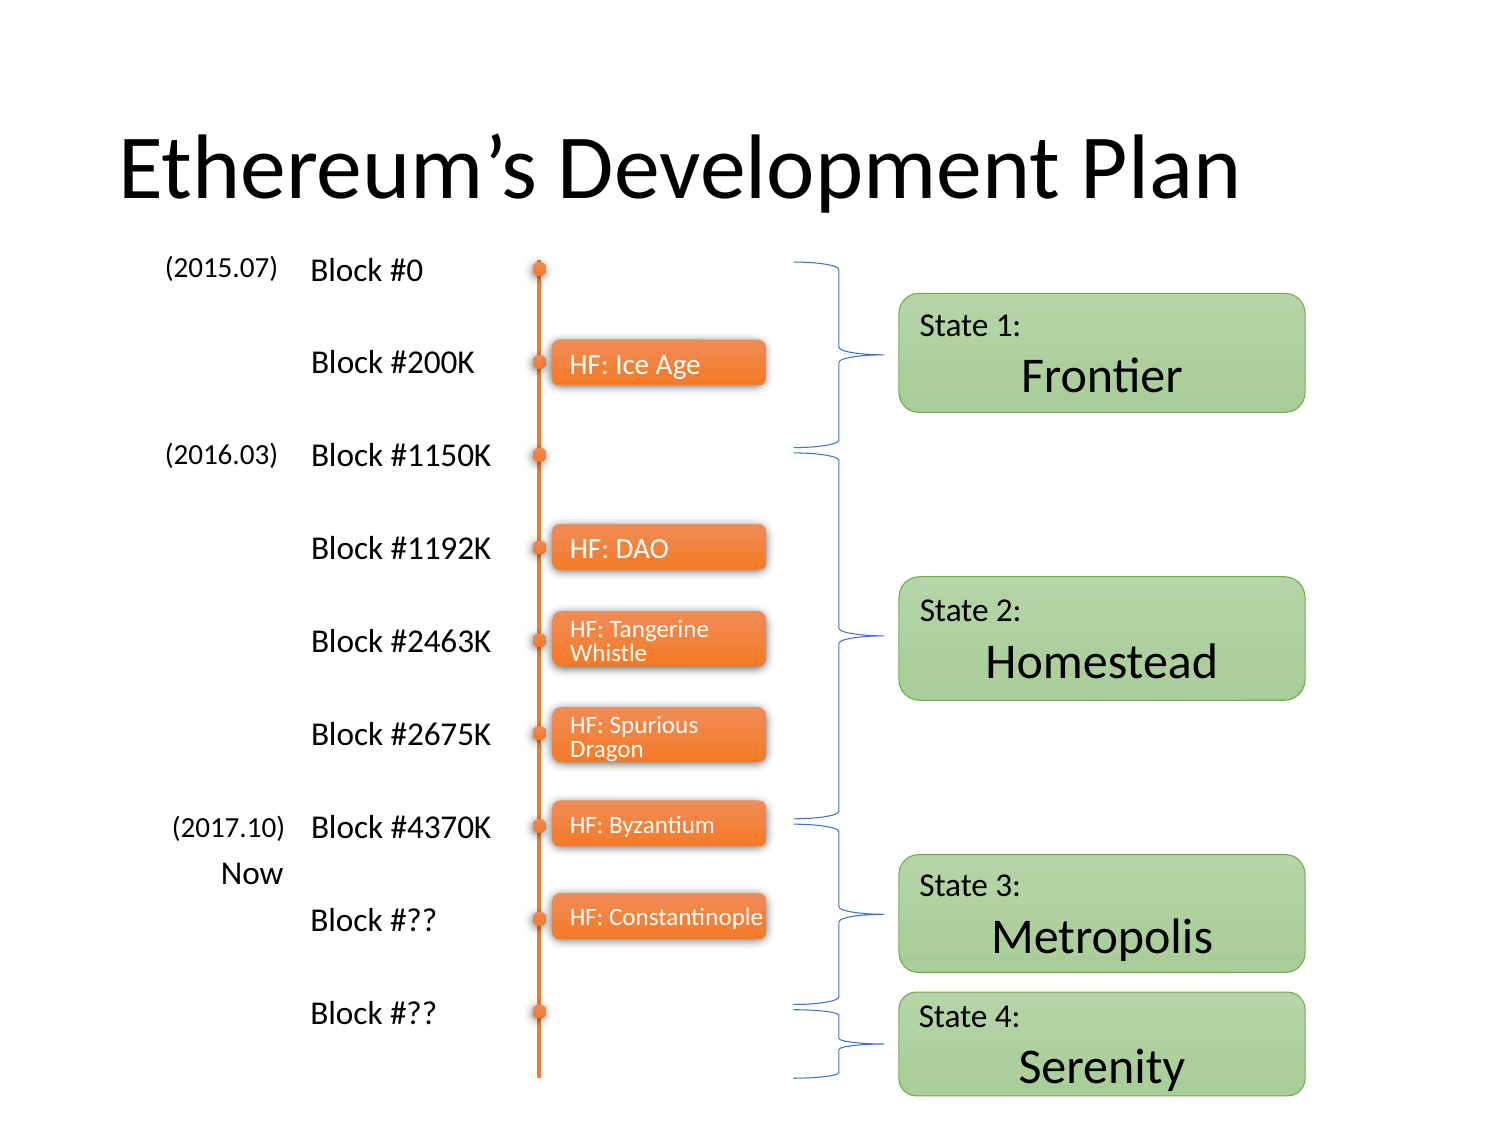

# Ethereum’s Development Plan
(2015.07)
Block #0

State 1:
Frontier
Block #200K
HF: Ice Age

Block #1150K
(2016.03)

Block #1192K
HF: DAO

State 2:
Homestead
HF: Tangerine Whistle
Block #2463K

Block #2675K
HF: Spurious Dragon

Block #4370K
HF: Byzantium
(2017.10)

Now
State 3:
Metropolis
Block #??
HF: Constantinople

Block #??
State 4:
Serenity